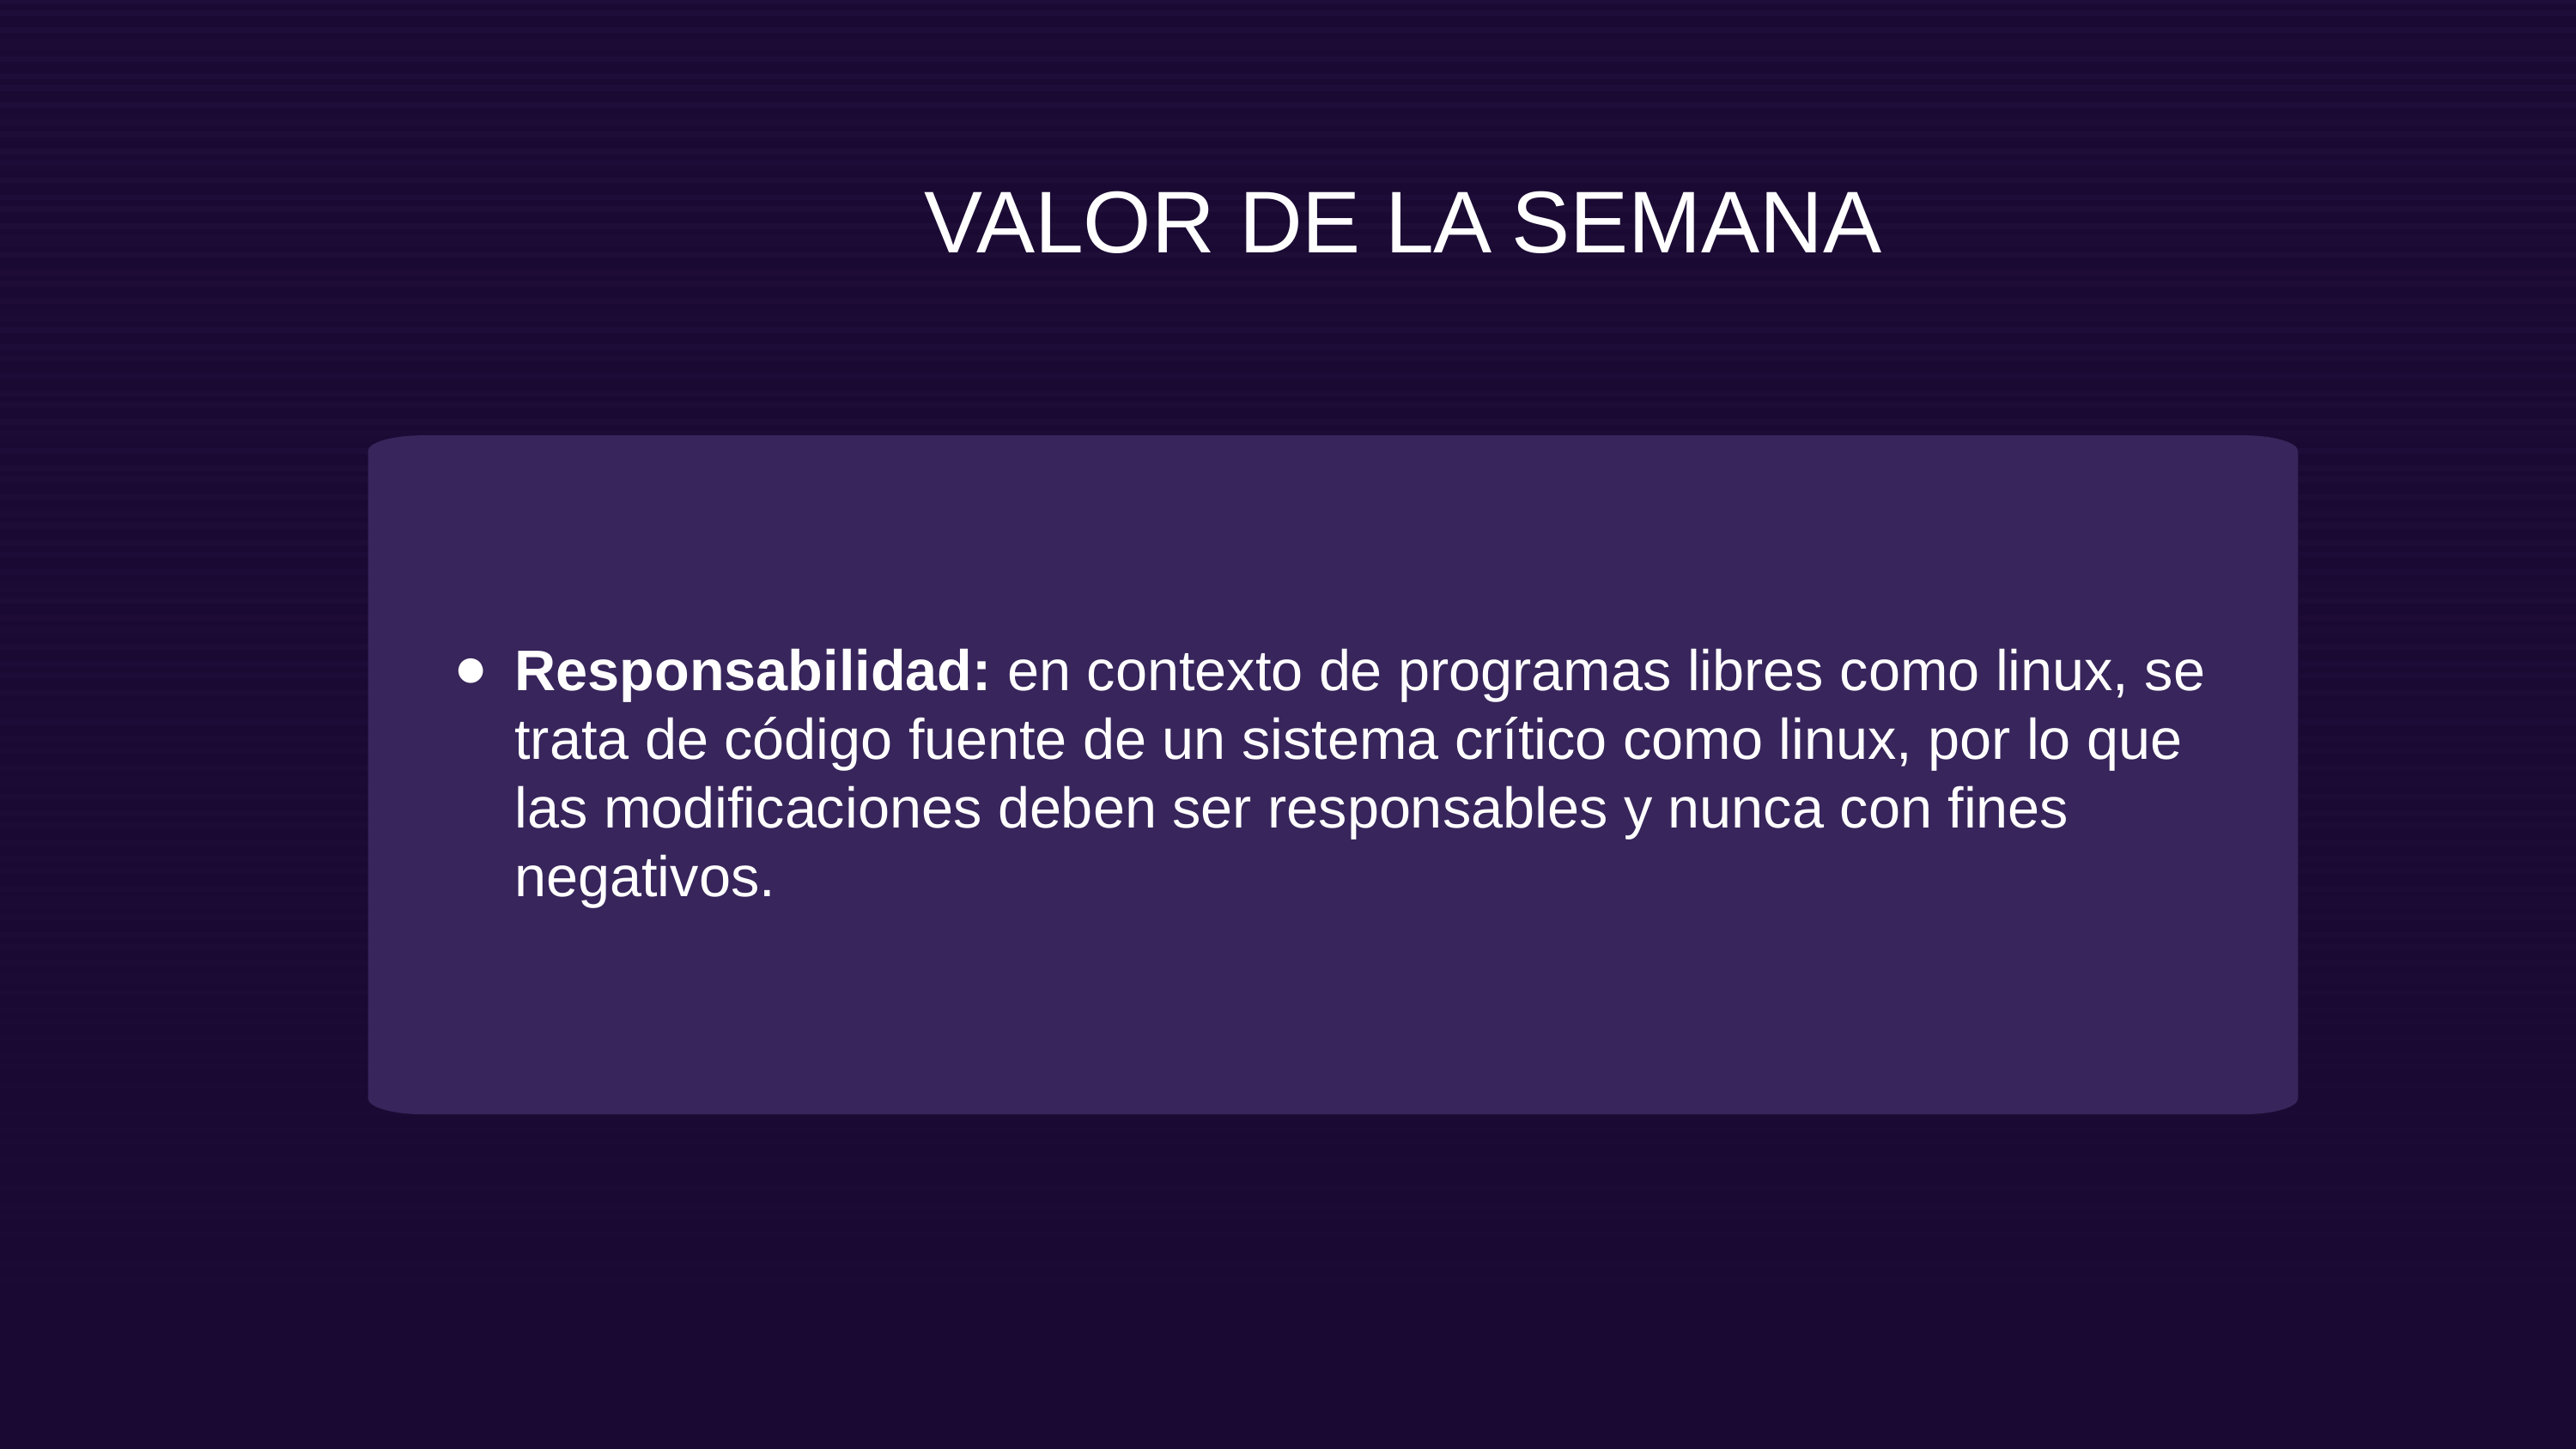

VALOR DE LA SEMANA

Responsabilidad: en contexto de programas libres como linux, se trata de código fuente de un sistema crítico como linux, por lo que las modificaciones deben ser responsables y nunca con fines negativos.